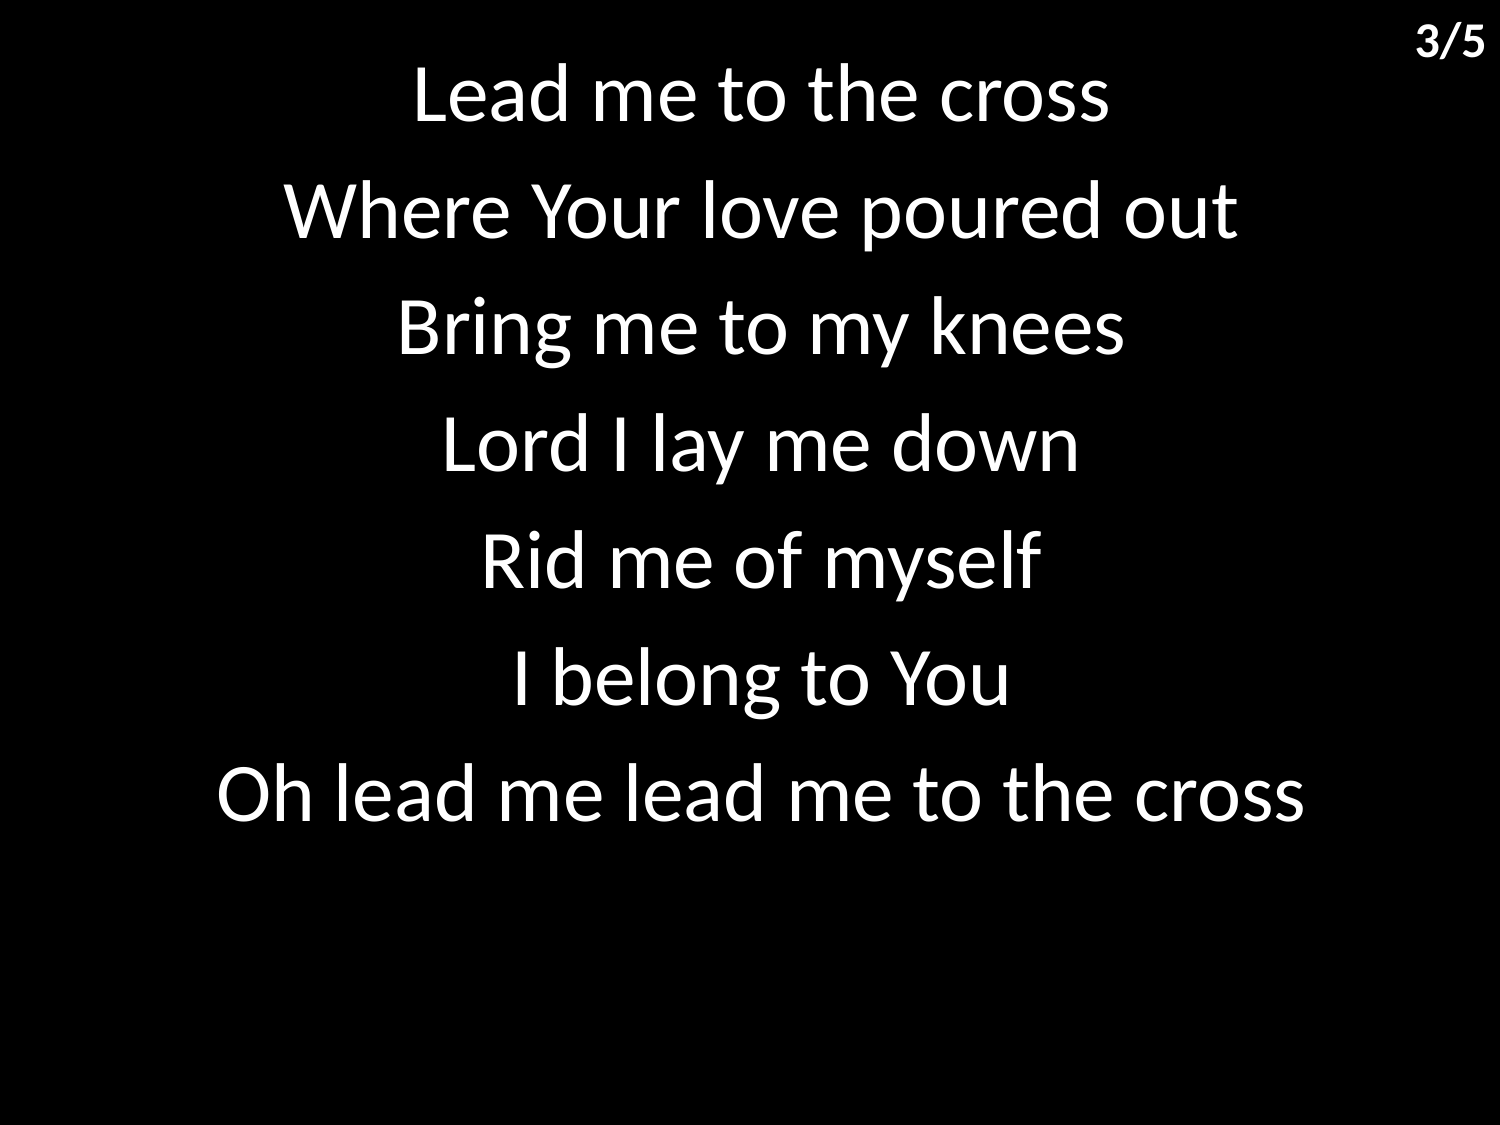

3/5
Lead me to the cross
Where Your love poured out
Bring me to my knees
Lord I lay me down
Rid me of myself
I belong to You
Oh lead me lead me to the cross